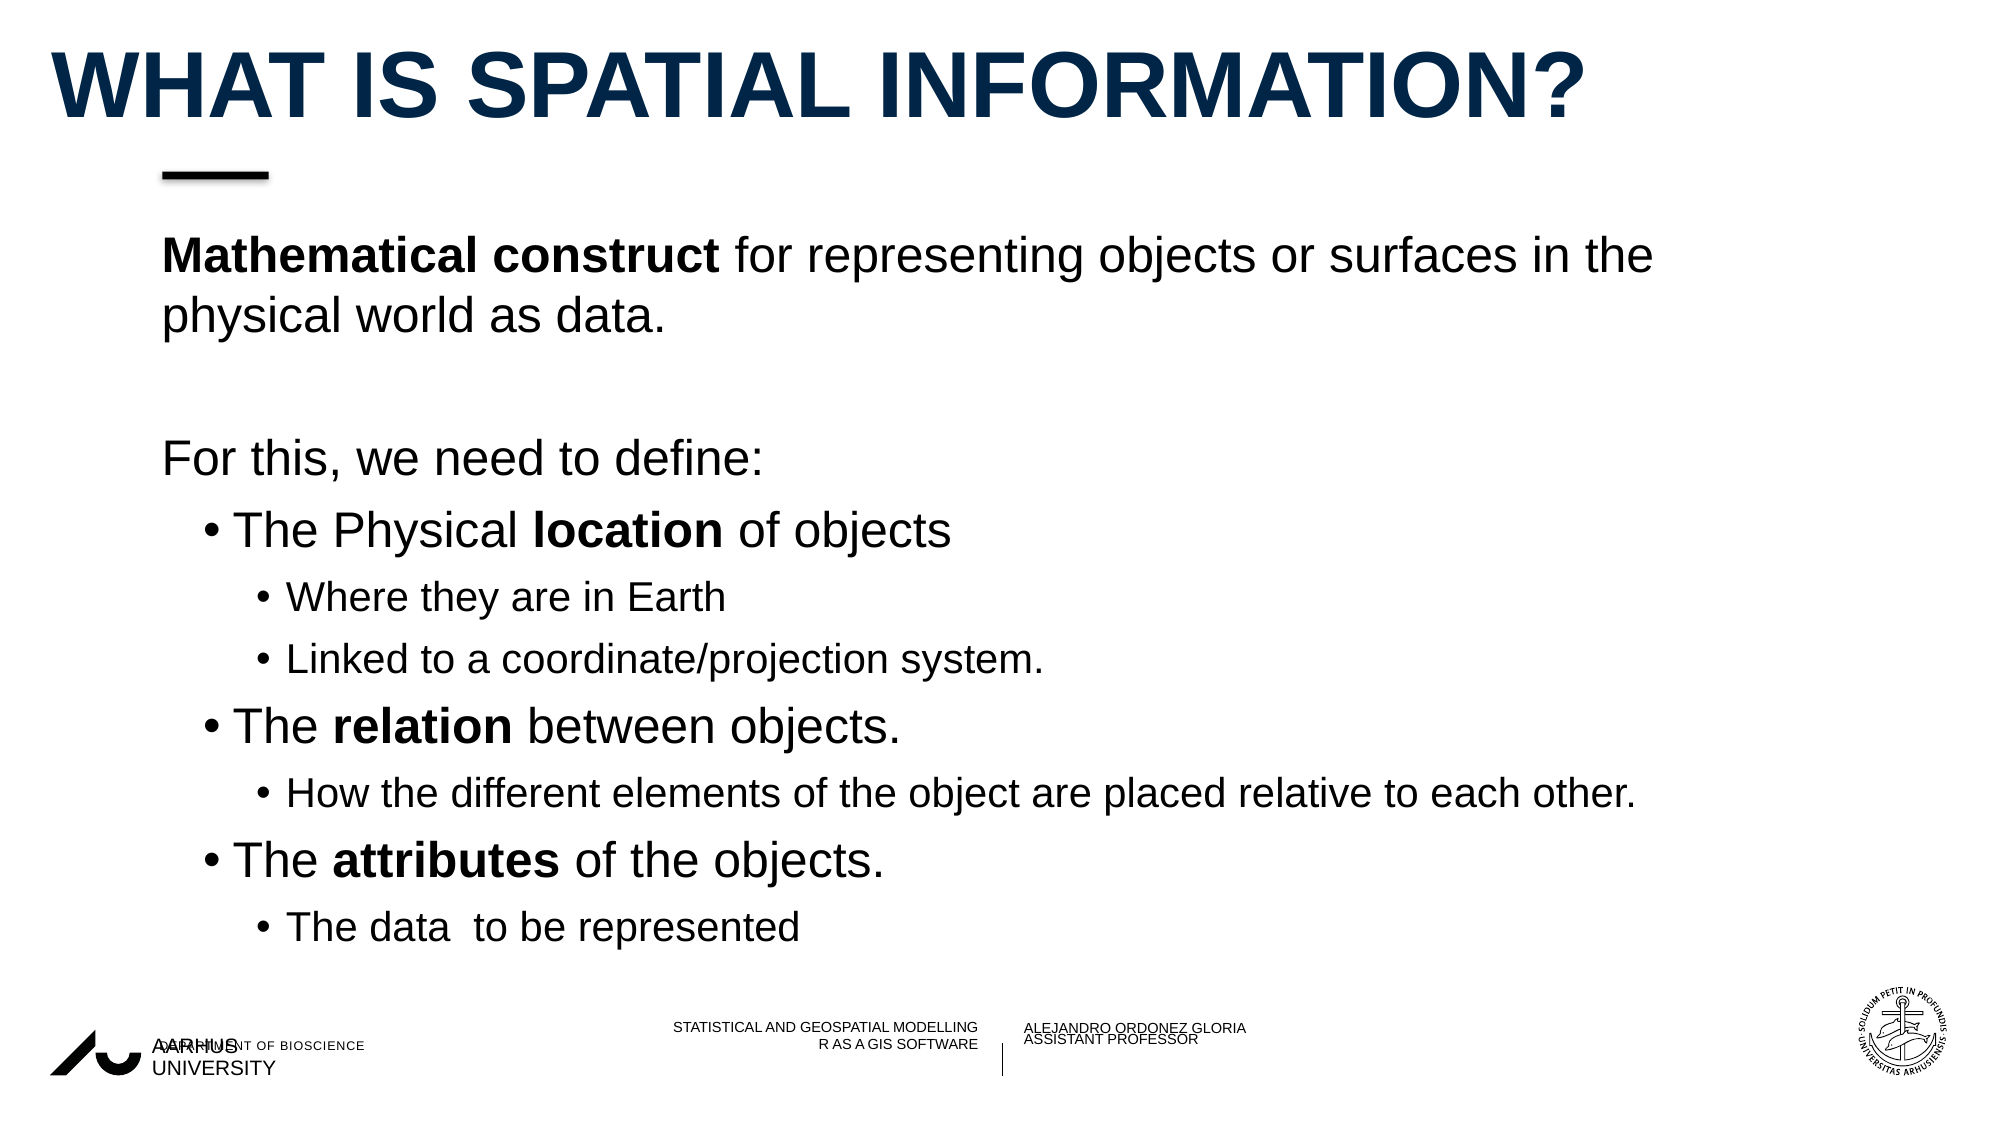

# What is spatial information?
Mathematical construct for representing objects or surfaces in the physical world as data.

For this, we need to define:
The Physical location of objects
Where they are in Earth
Linked to a coordinate/projection system.
The relation between objects.
How the different elements of the object are placed relative to each other.
The attributes of the objects.
The data  to be represented